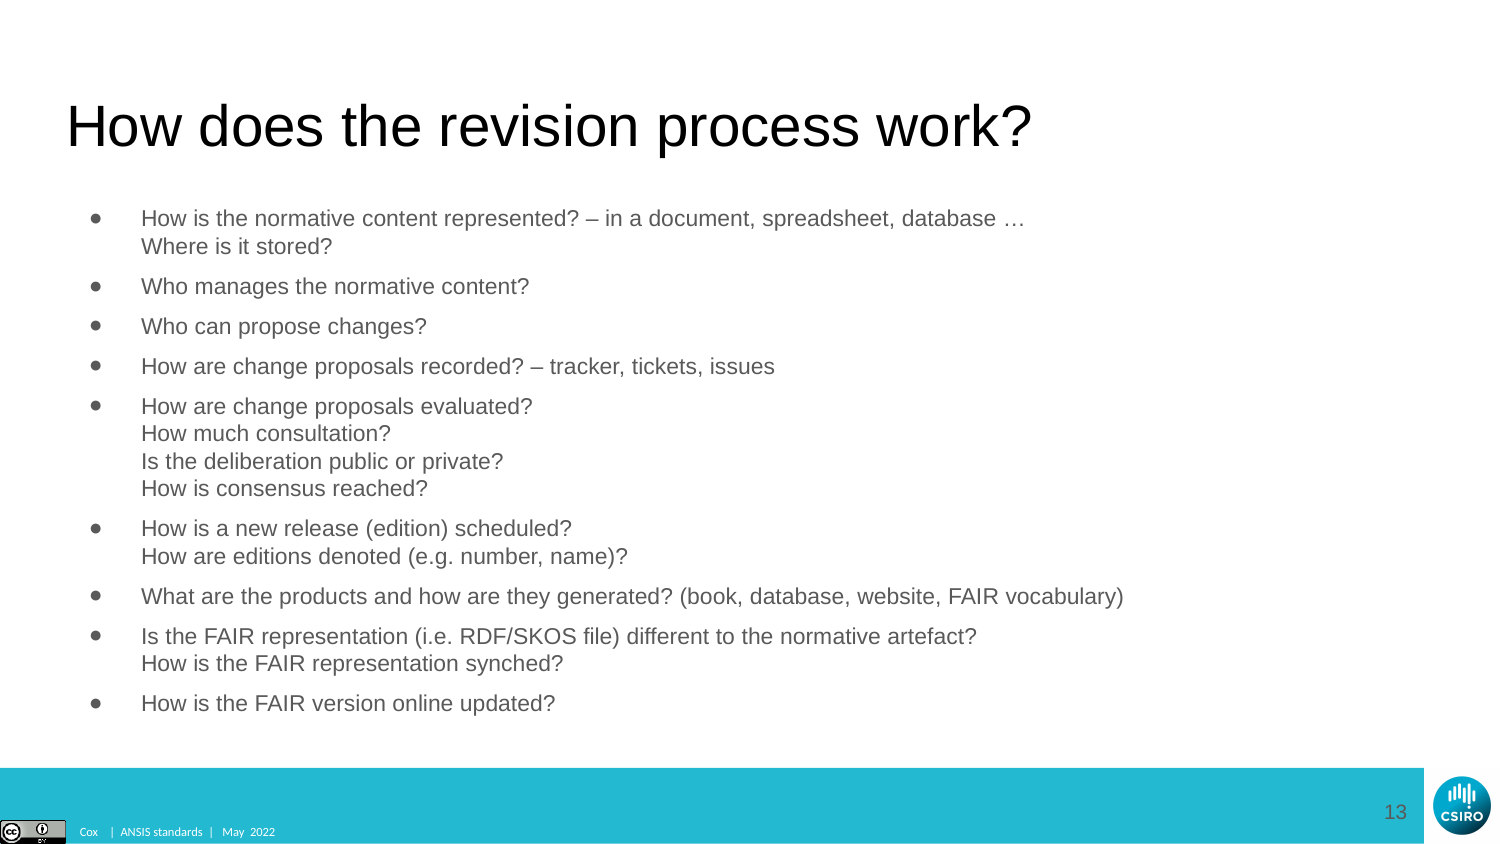

# How does the revision process work?
How is the normative content represented? – in a document, spreadsheet, database …
Where is it stored?
Who manages the normative content?
Who can propose changes?
How are change proposals recorded? – tracker, tickets, issues
How are change proposals evaluated?
How much consultation?
Is the deliberation public or private?
How is consensus reached?
How is a new release (edition) scheduled?
How are editions denoted (e.g. number, name)?
What are the products and how are they generated? (book, database, website, FAIR vocabulary)
Is the FAIR representation (i.e. RDF/SKOS file) different to the normative artefact?
How is the FAIR representation synched?
How is the FAIR version online updated?

13